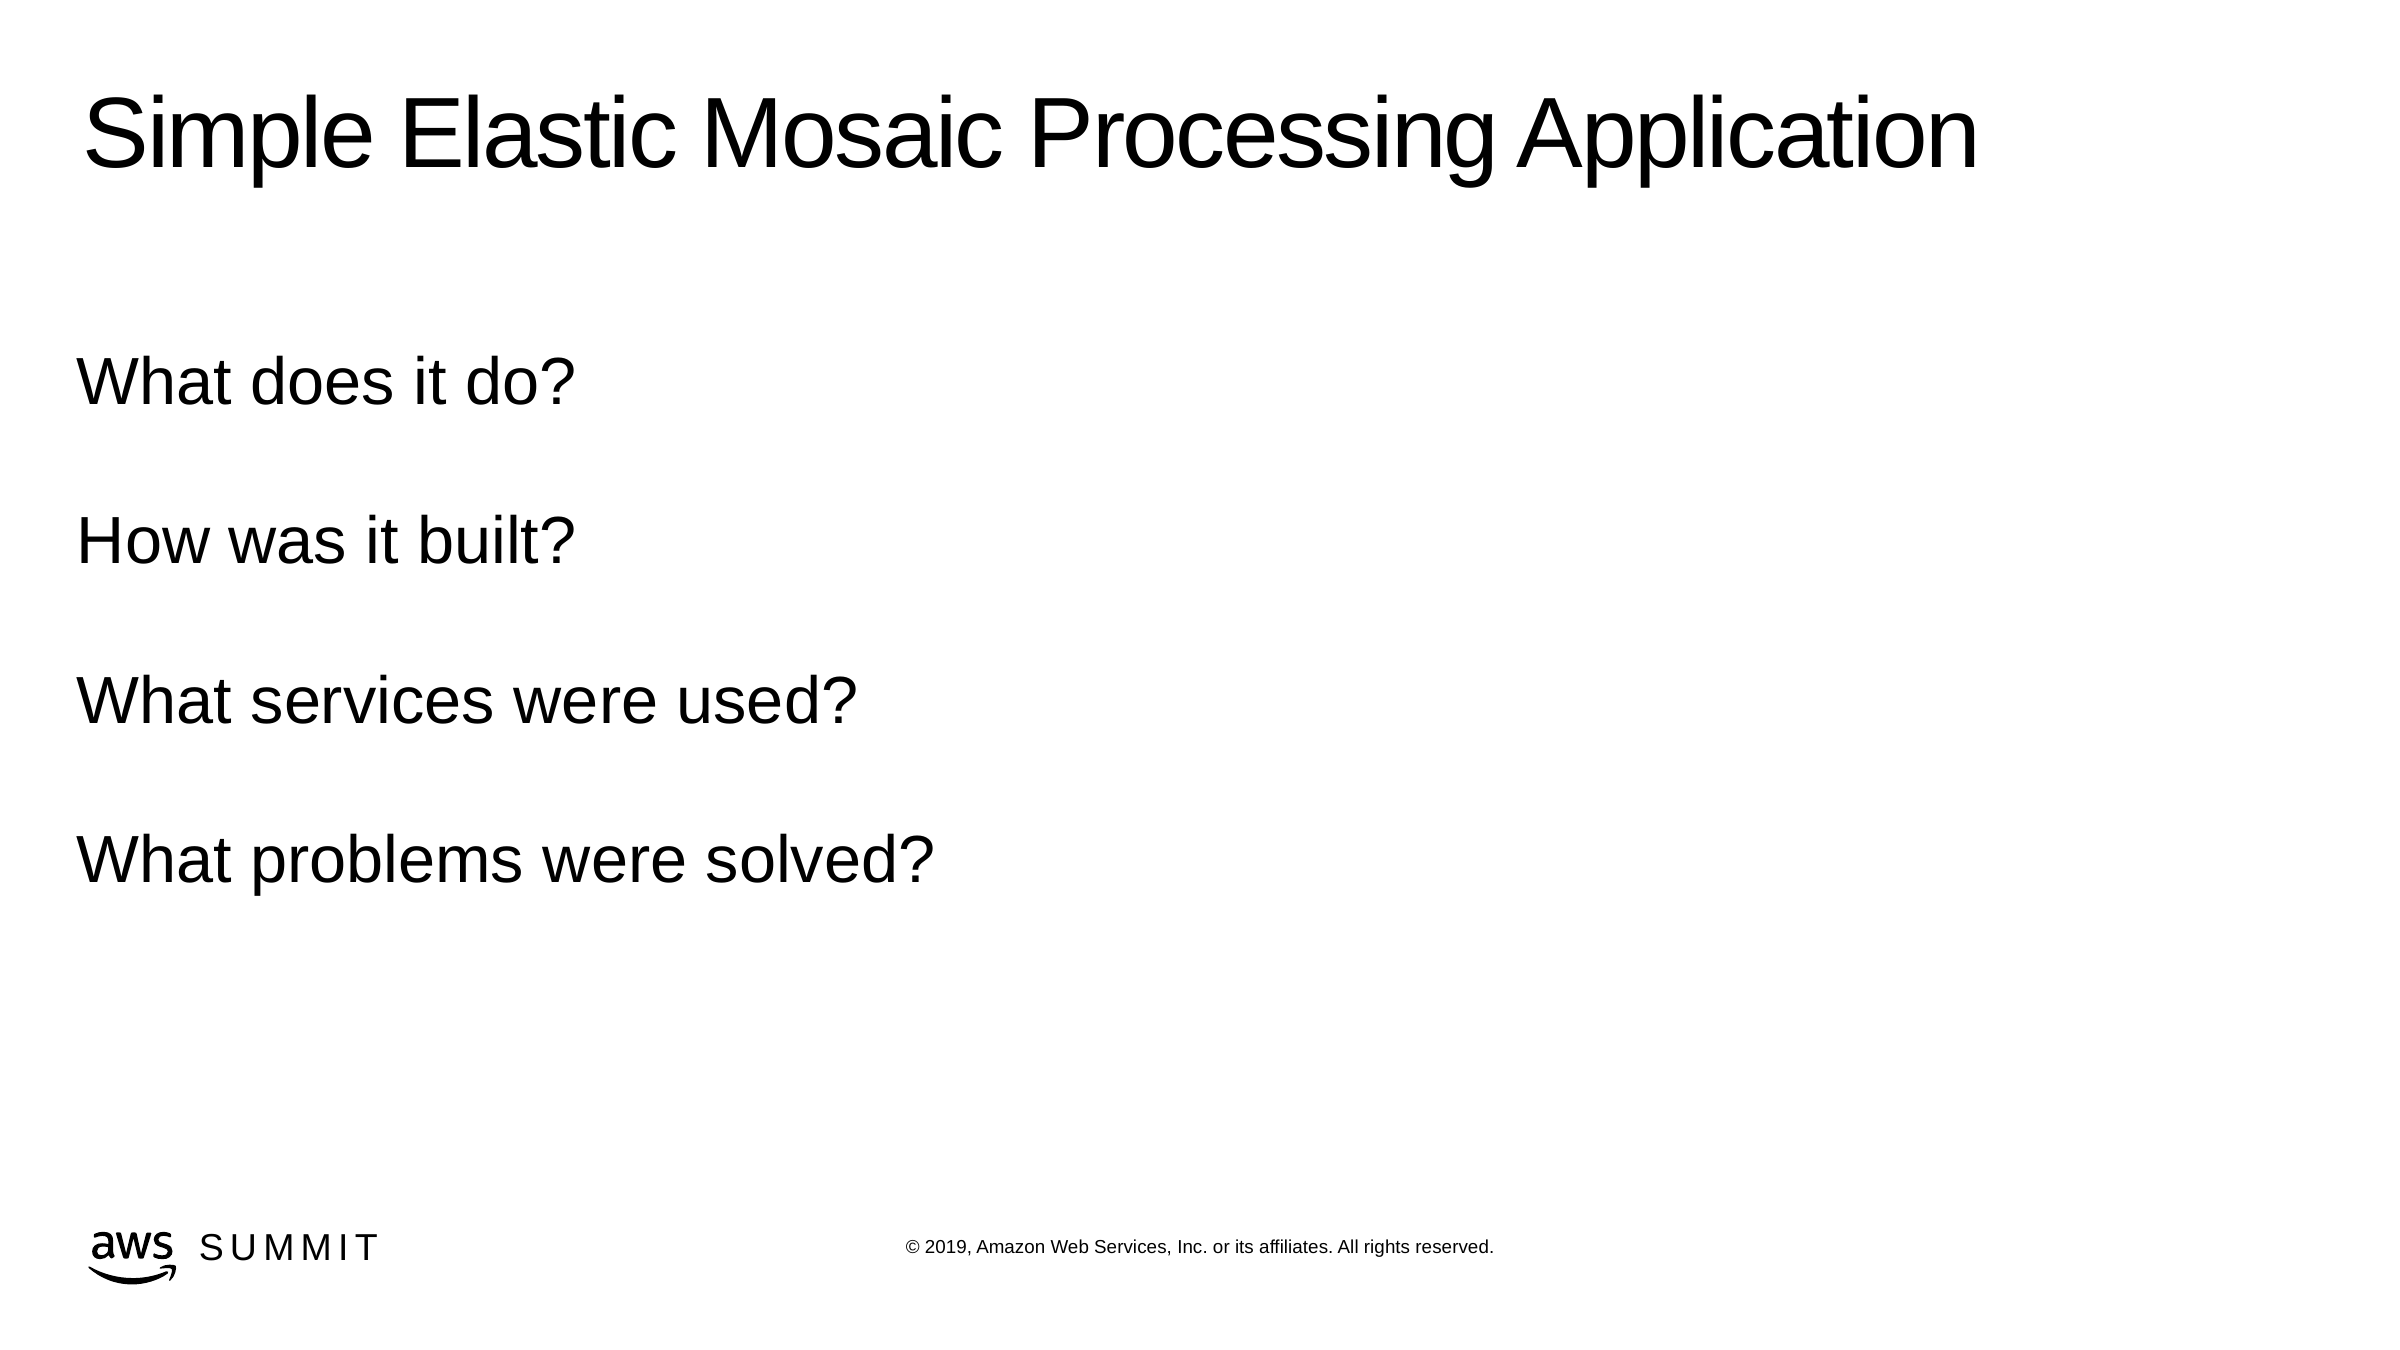

# Simple Elastic Mosaic Processing Application
What does it do?
How was it built?
What services were used?
What problems were solved?